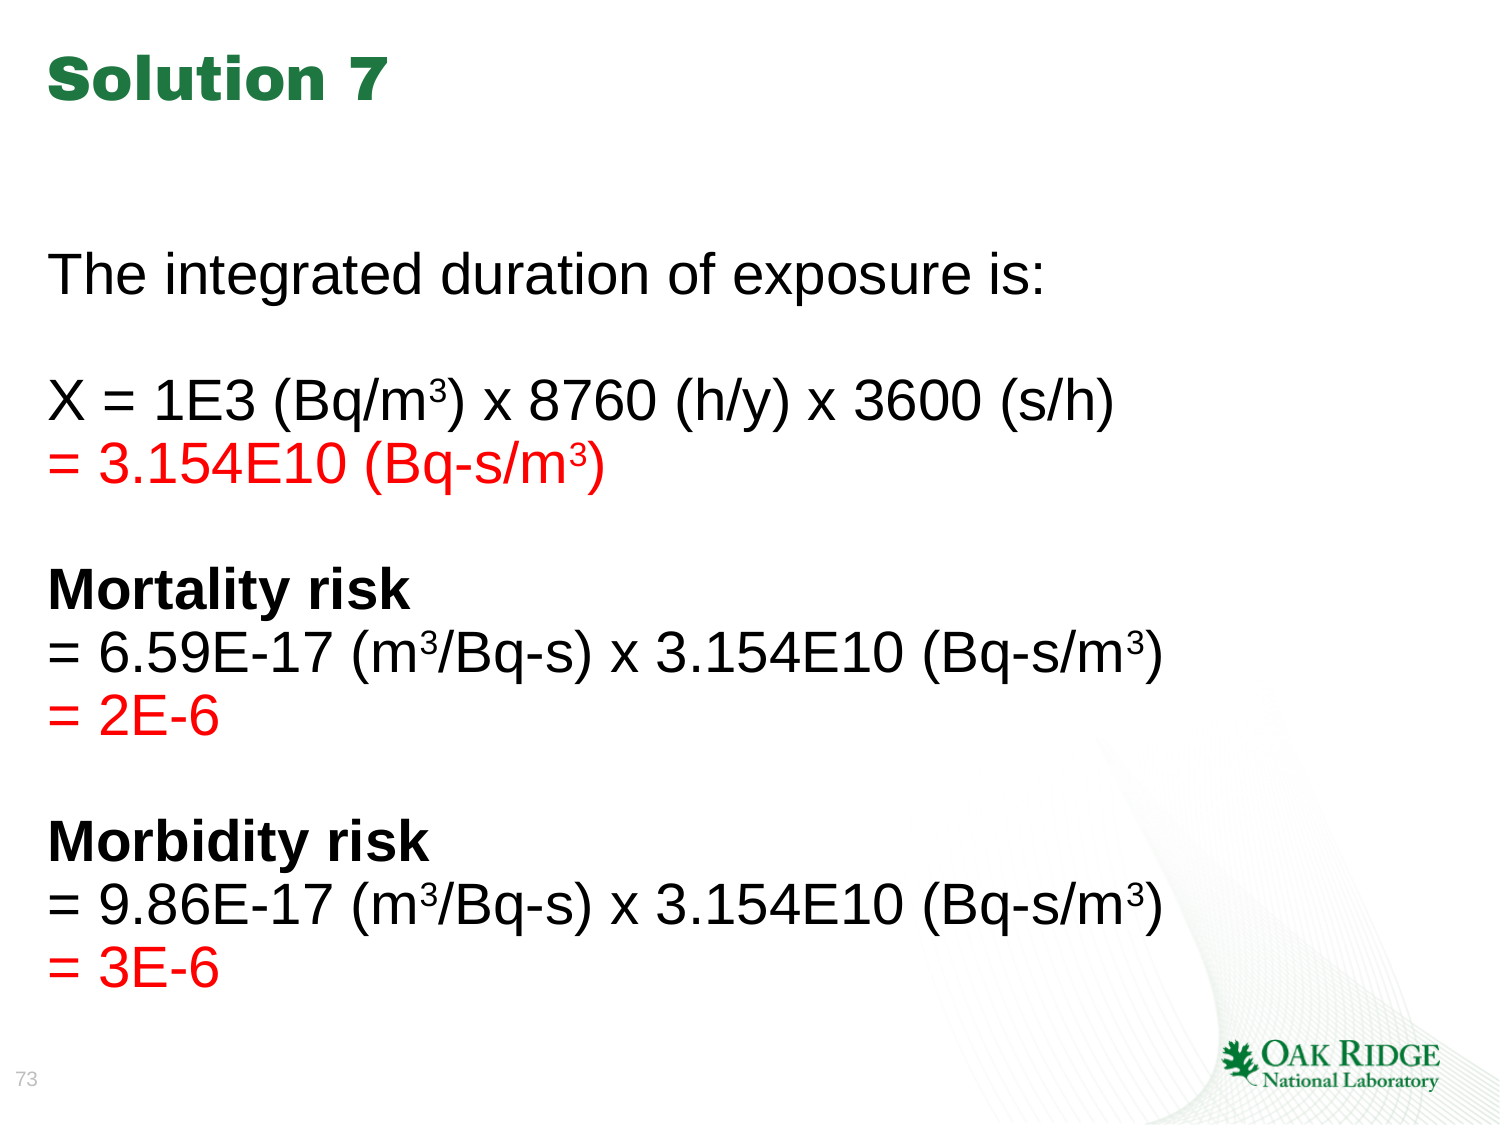

# Solution 7
The integrated duration of exposure is:

X = 1E3 (Bq/m3) x 8760 (h/y) x 3600 (s/h)
= 3.154E10 (Bq‐s/m3)

Mortality risk
= 6.59E‐17 (m3/Bq‐s) x 3.154E10 (Bq‐s/m3)
= 2E‐6

Morbidity risk
= 9.86E‐17 (m3/Bq‐s) x 3.154E10 (Bq‐s/m3)
= 3E‐6